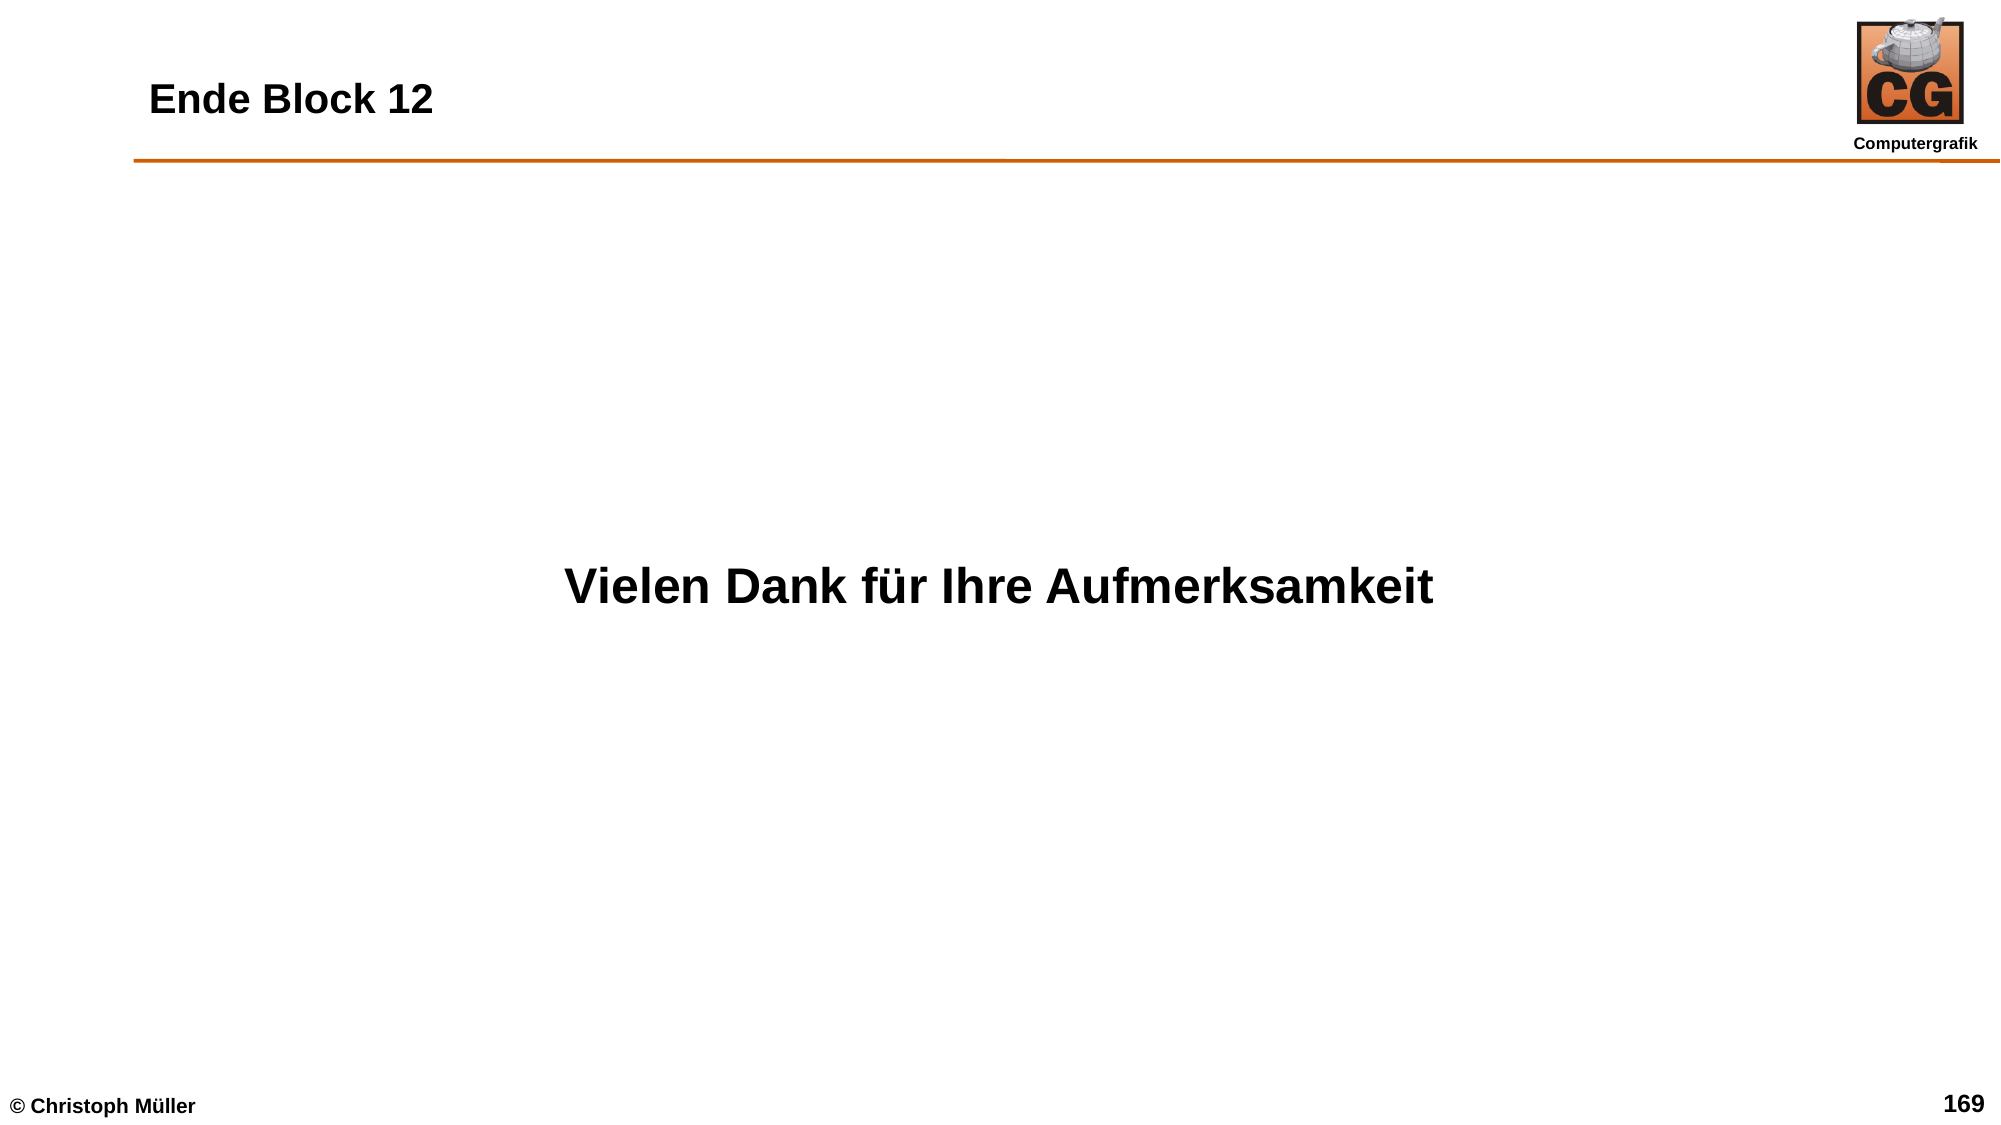

# Ende Block 12

Vielen Dank für Ihre Aufmerksamkeit